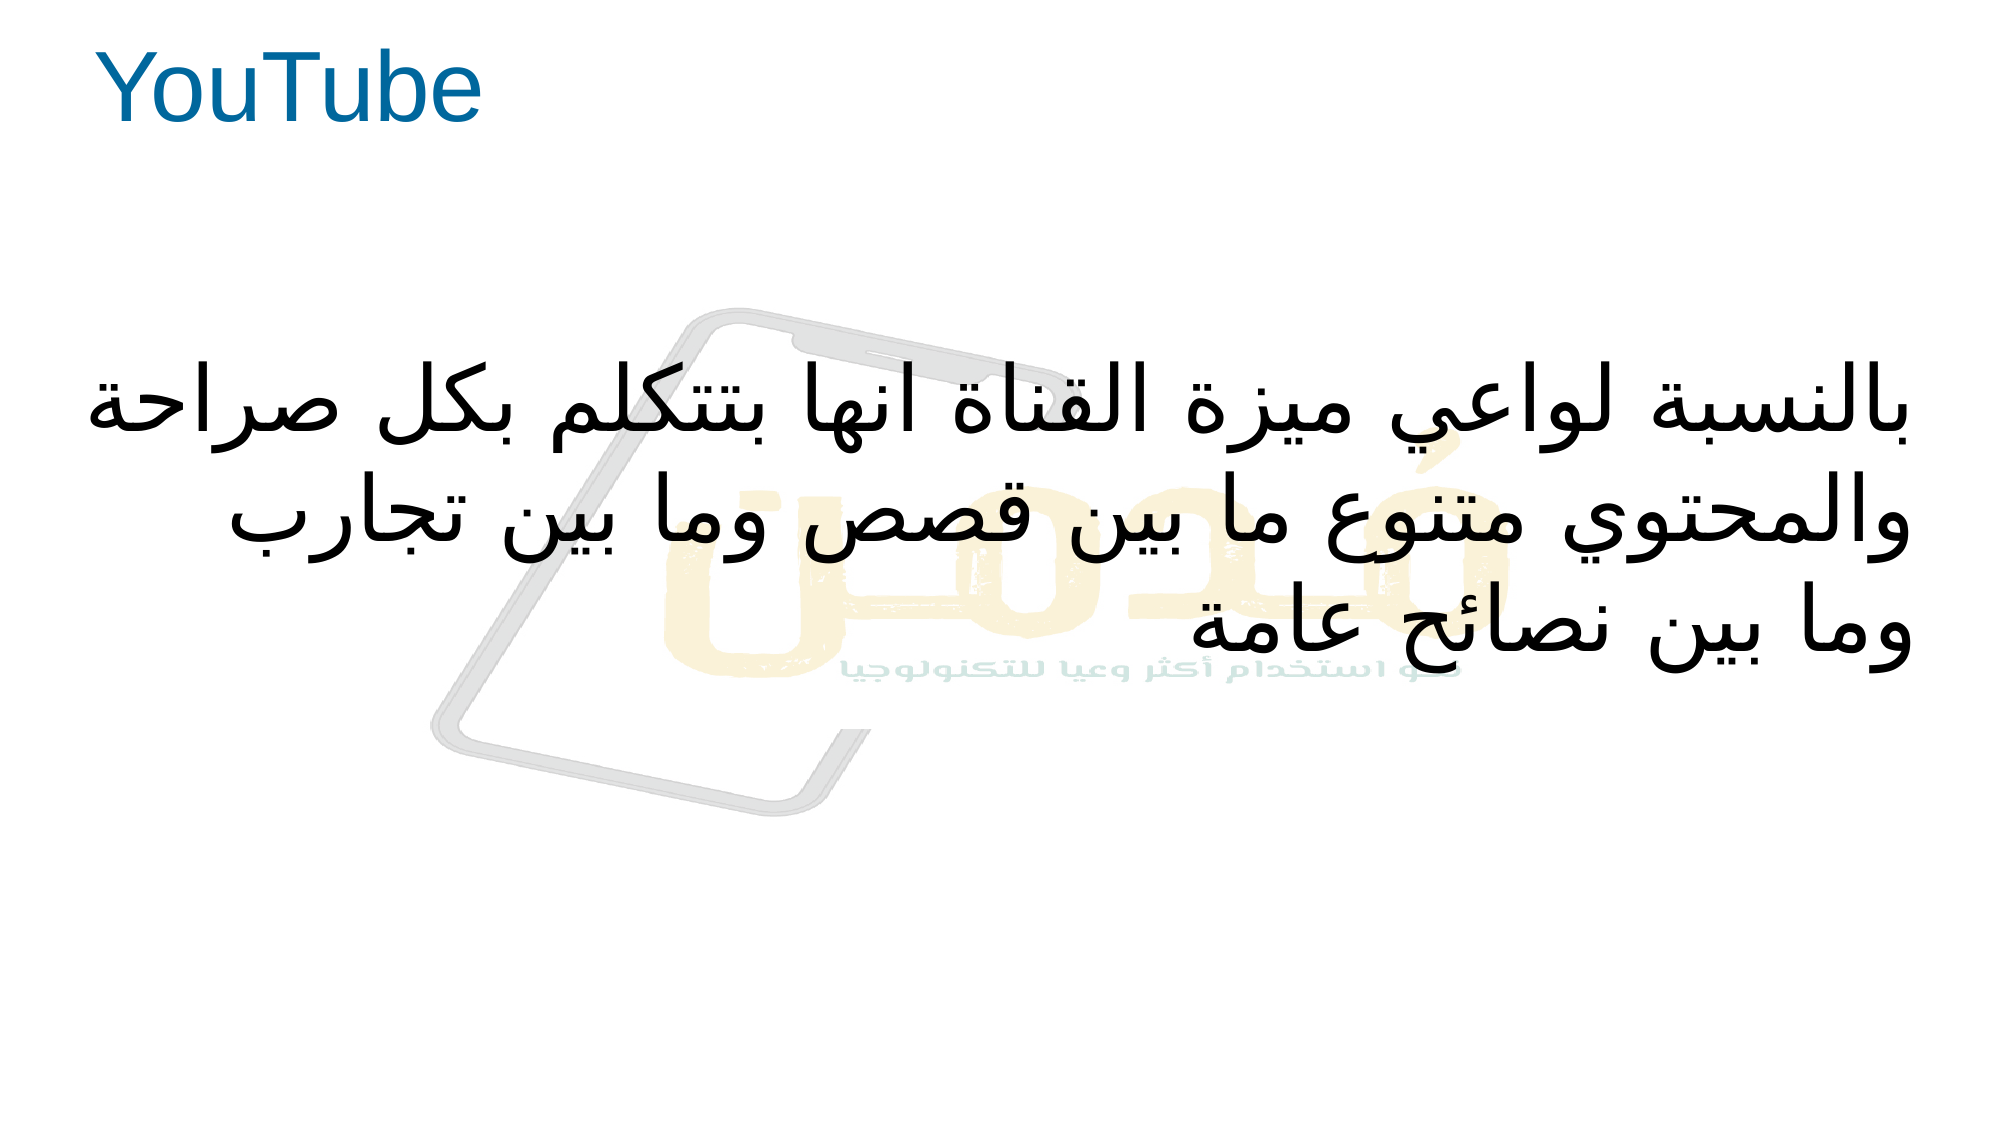

YouTube
بالنسبة لواعي ميزة القناة انها بتتكلم بكل صراحة والمحتوي متنوع ما بين قصص وما بين تجارب وما بين نصائح عامة